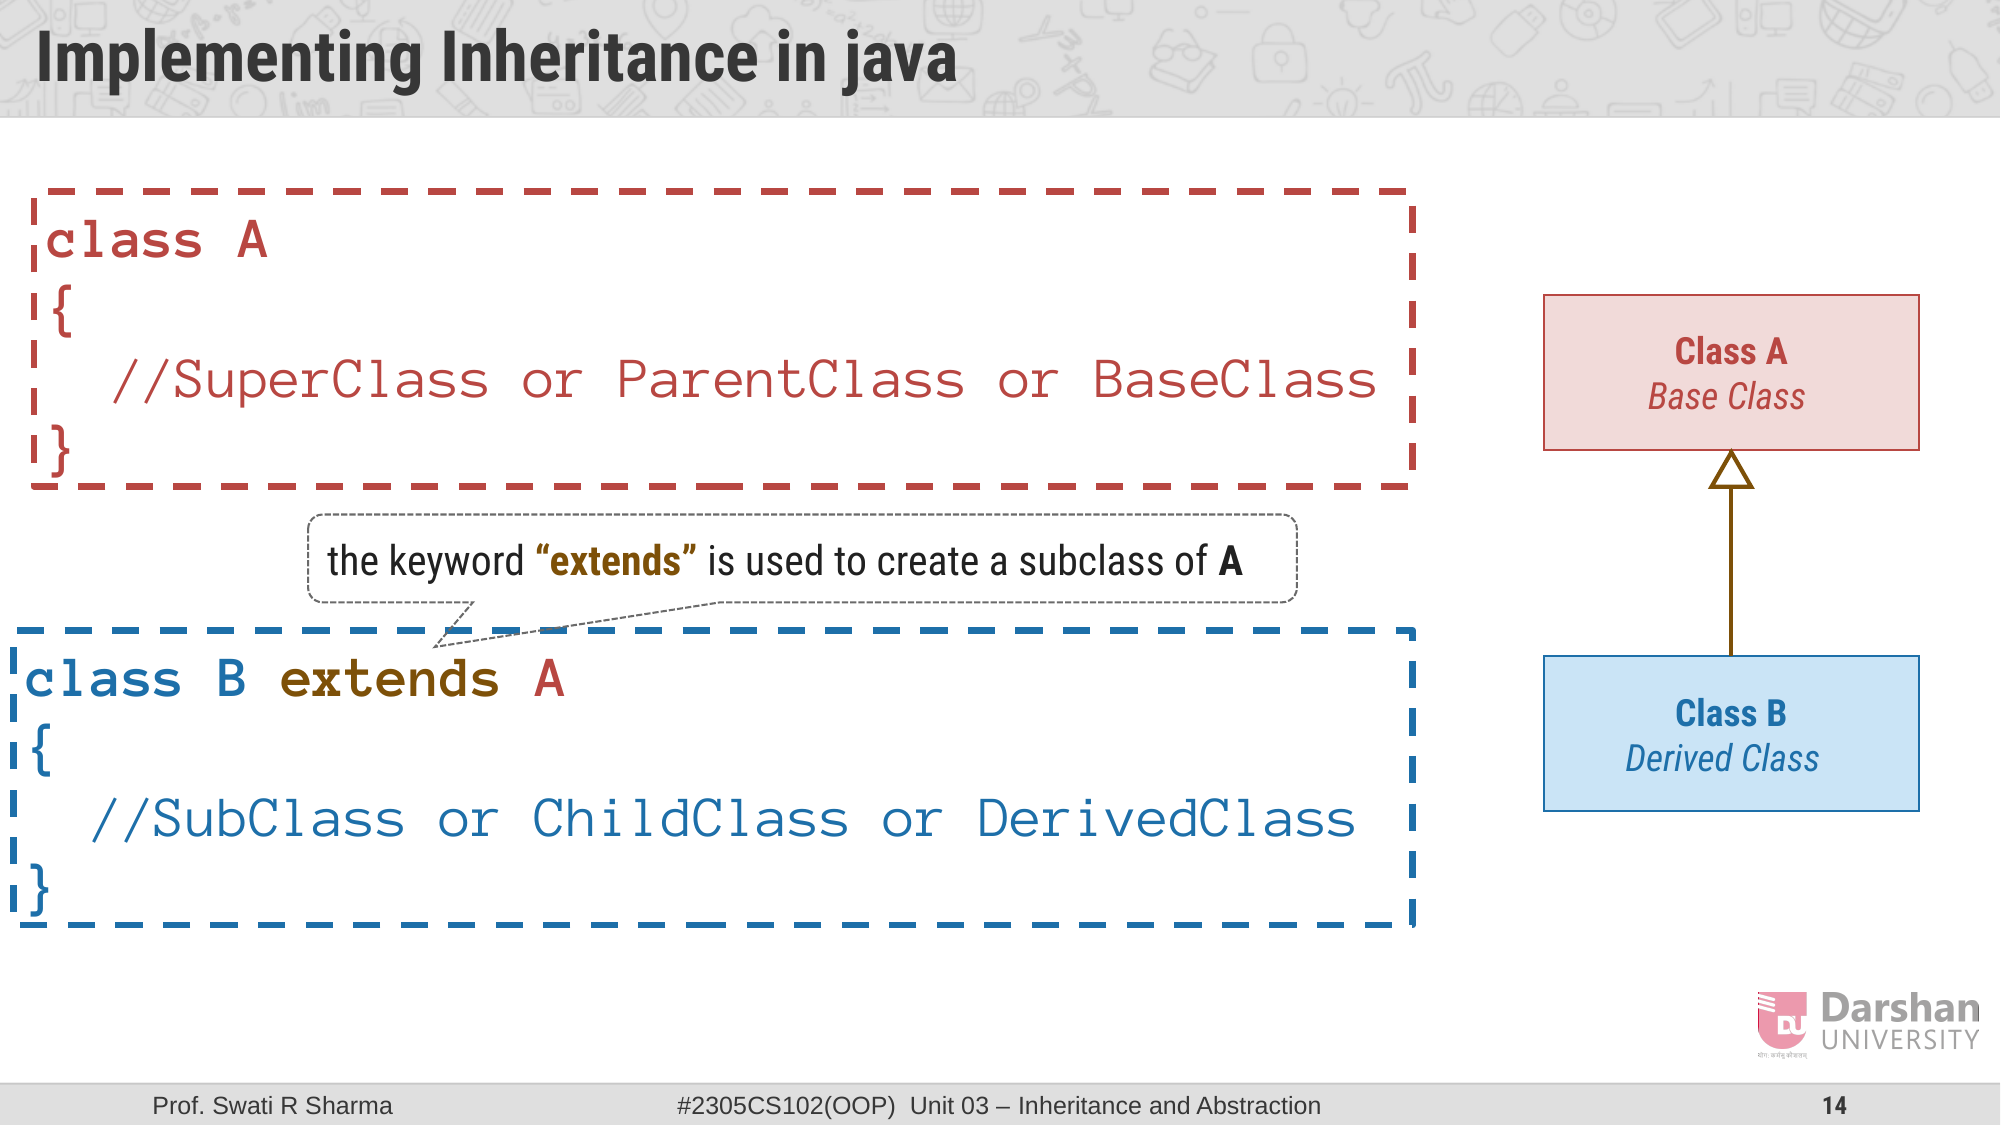

# Implementing Inheritance in java
class A
{
  //SuperClass or ParentClass or BaseClass
}
Class A
Base Class

the keyword “extends” is used to create a subclass of A
class B extends A
{
  //SubClass or ChildClass or DerivedClass
}
Class B
Derived Class